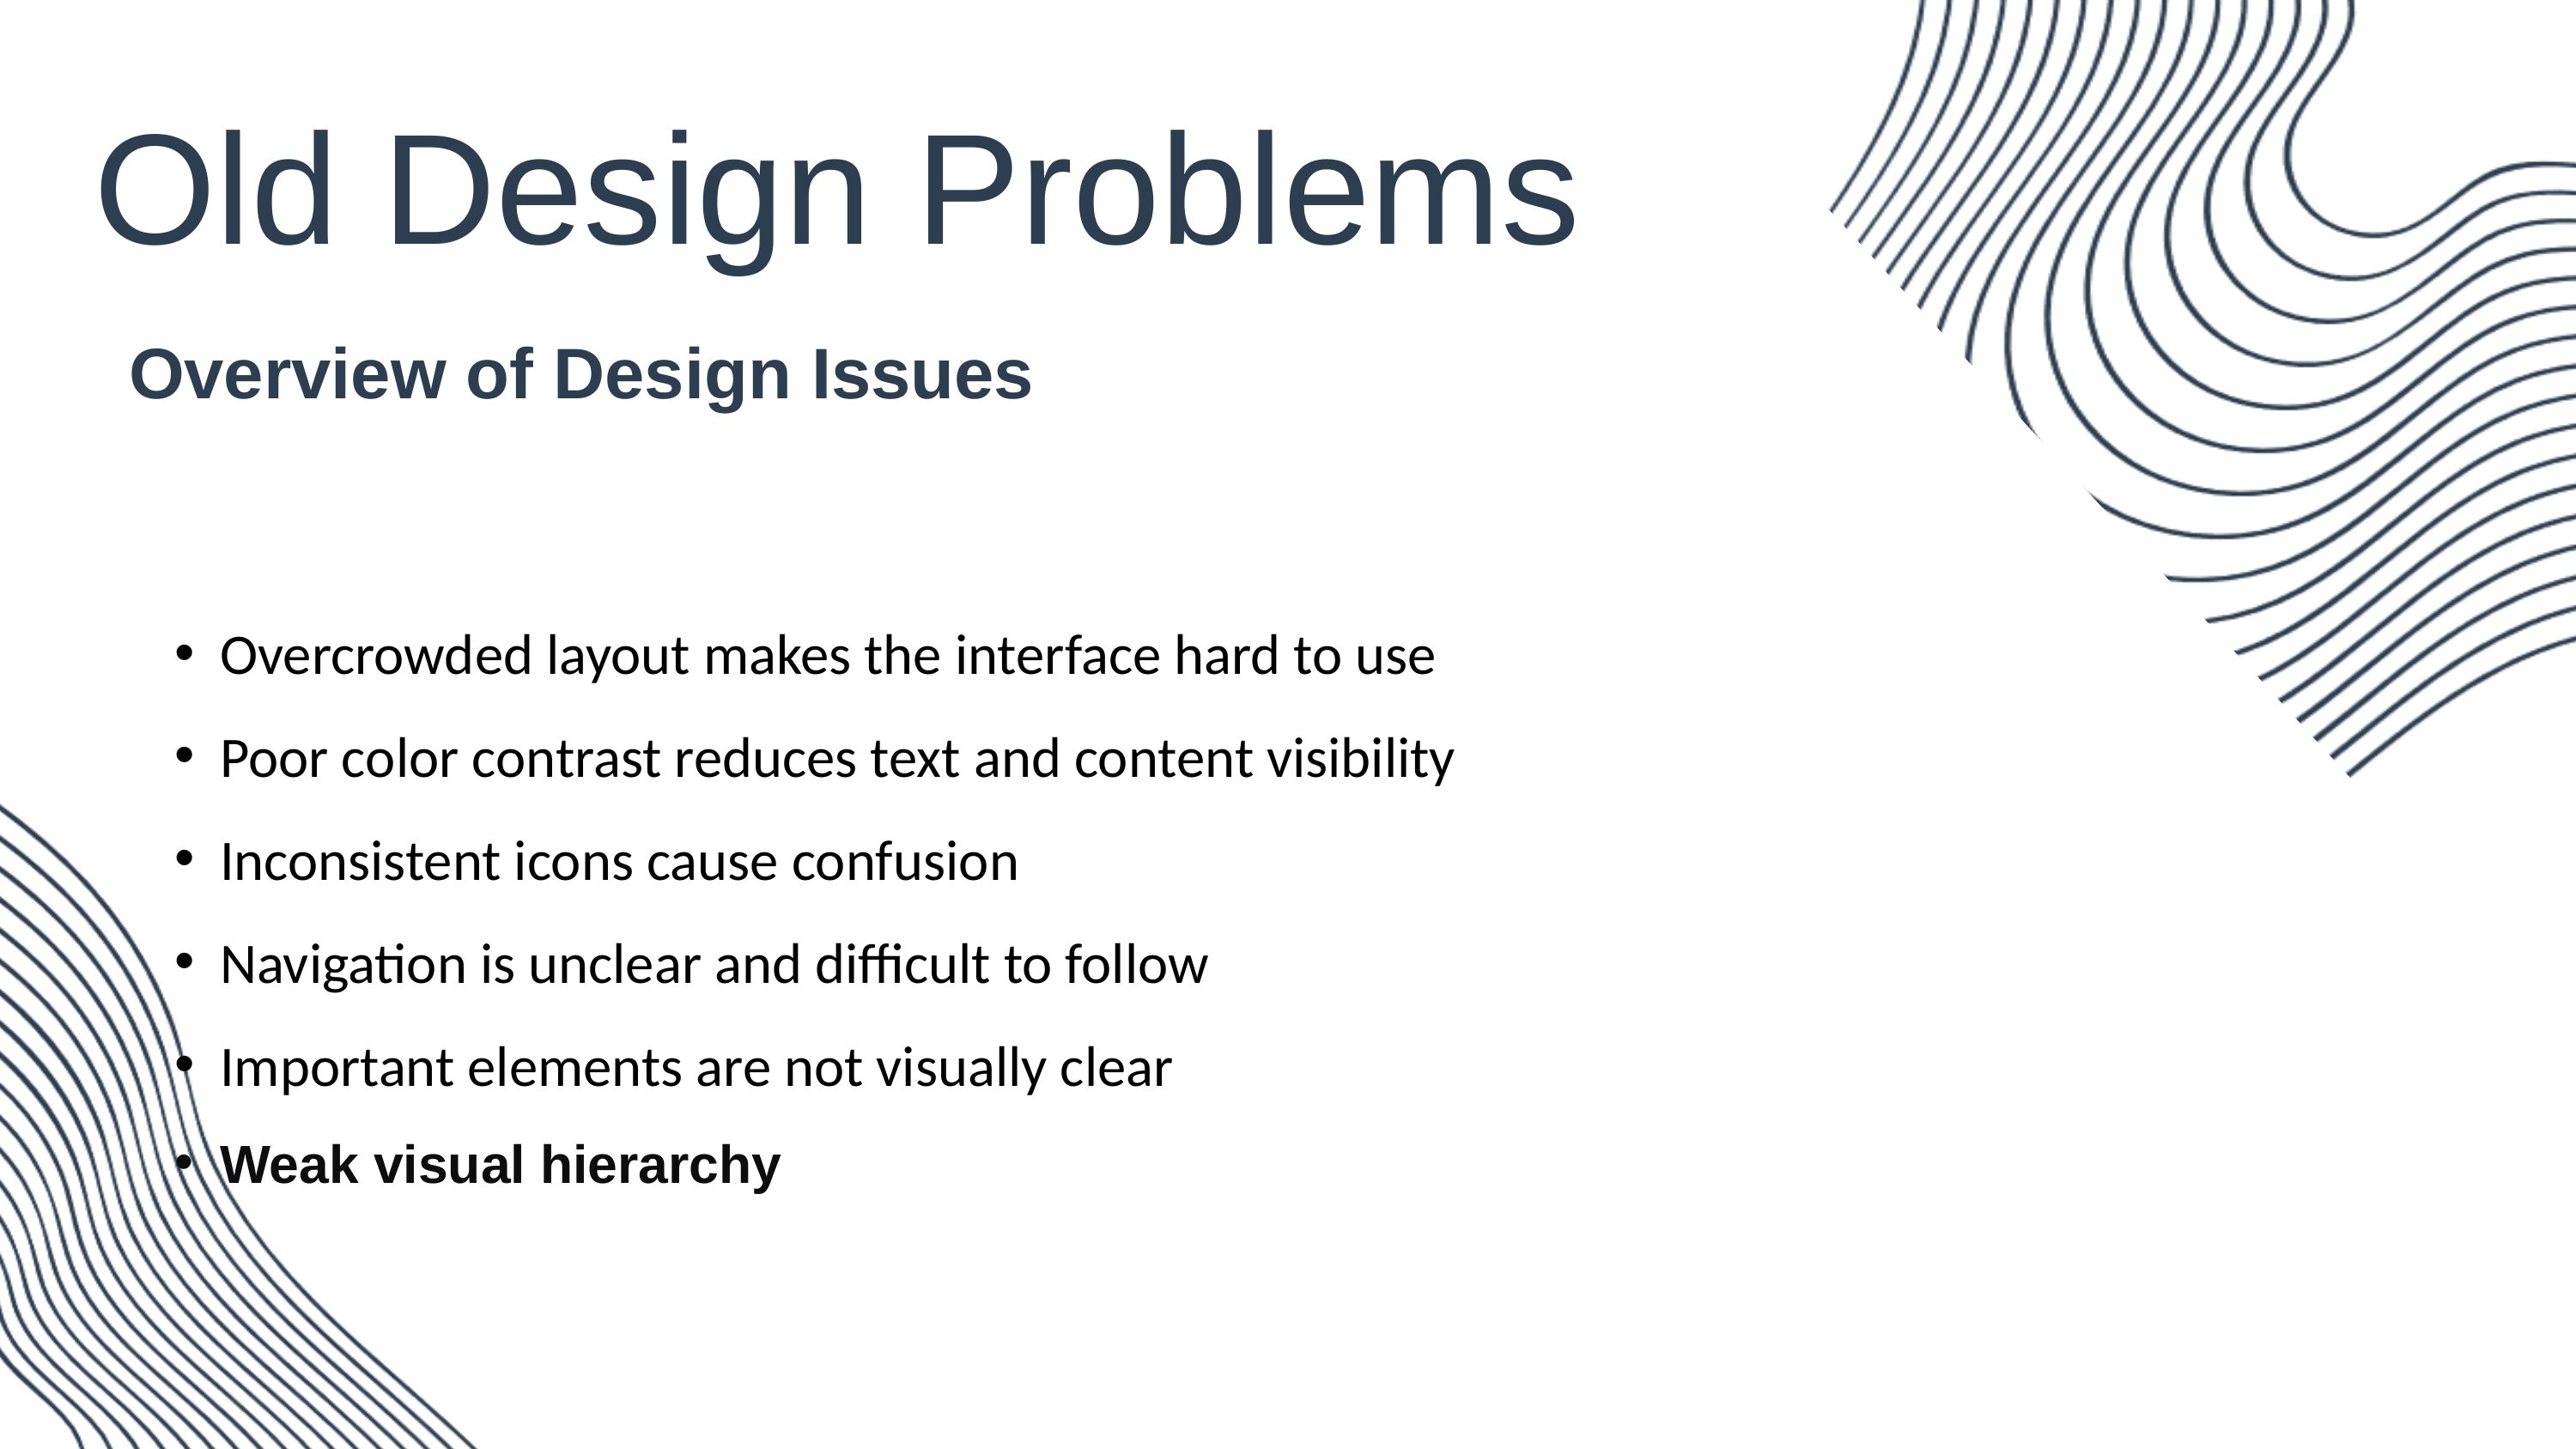

Old Design Problems
Overview of Design Issues
Overcrowded layout makes the interface hard to use
Poor color contrast reduces text and content visibility
Inconsistent icons cause confusion
Navigation is unclear and difficult to follow
Important elements are not visually clear
Weak visual hierarchy